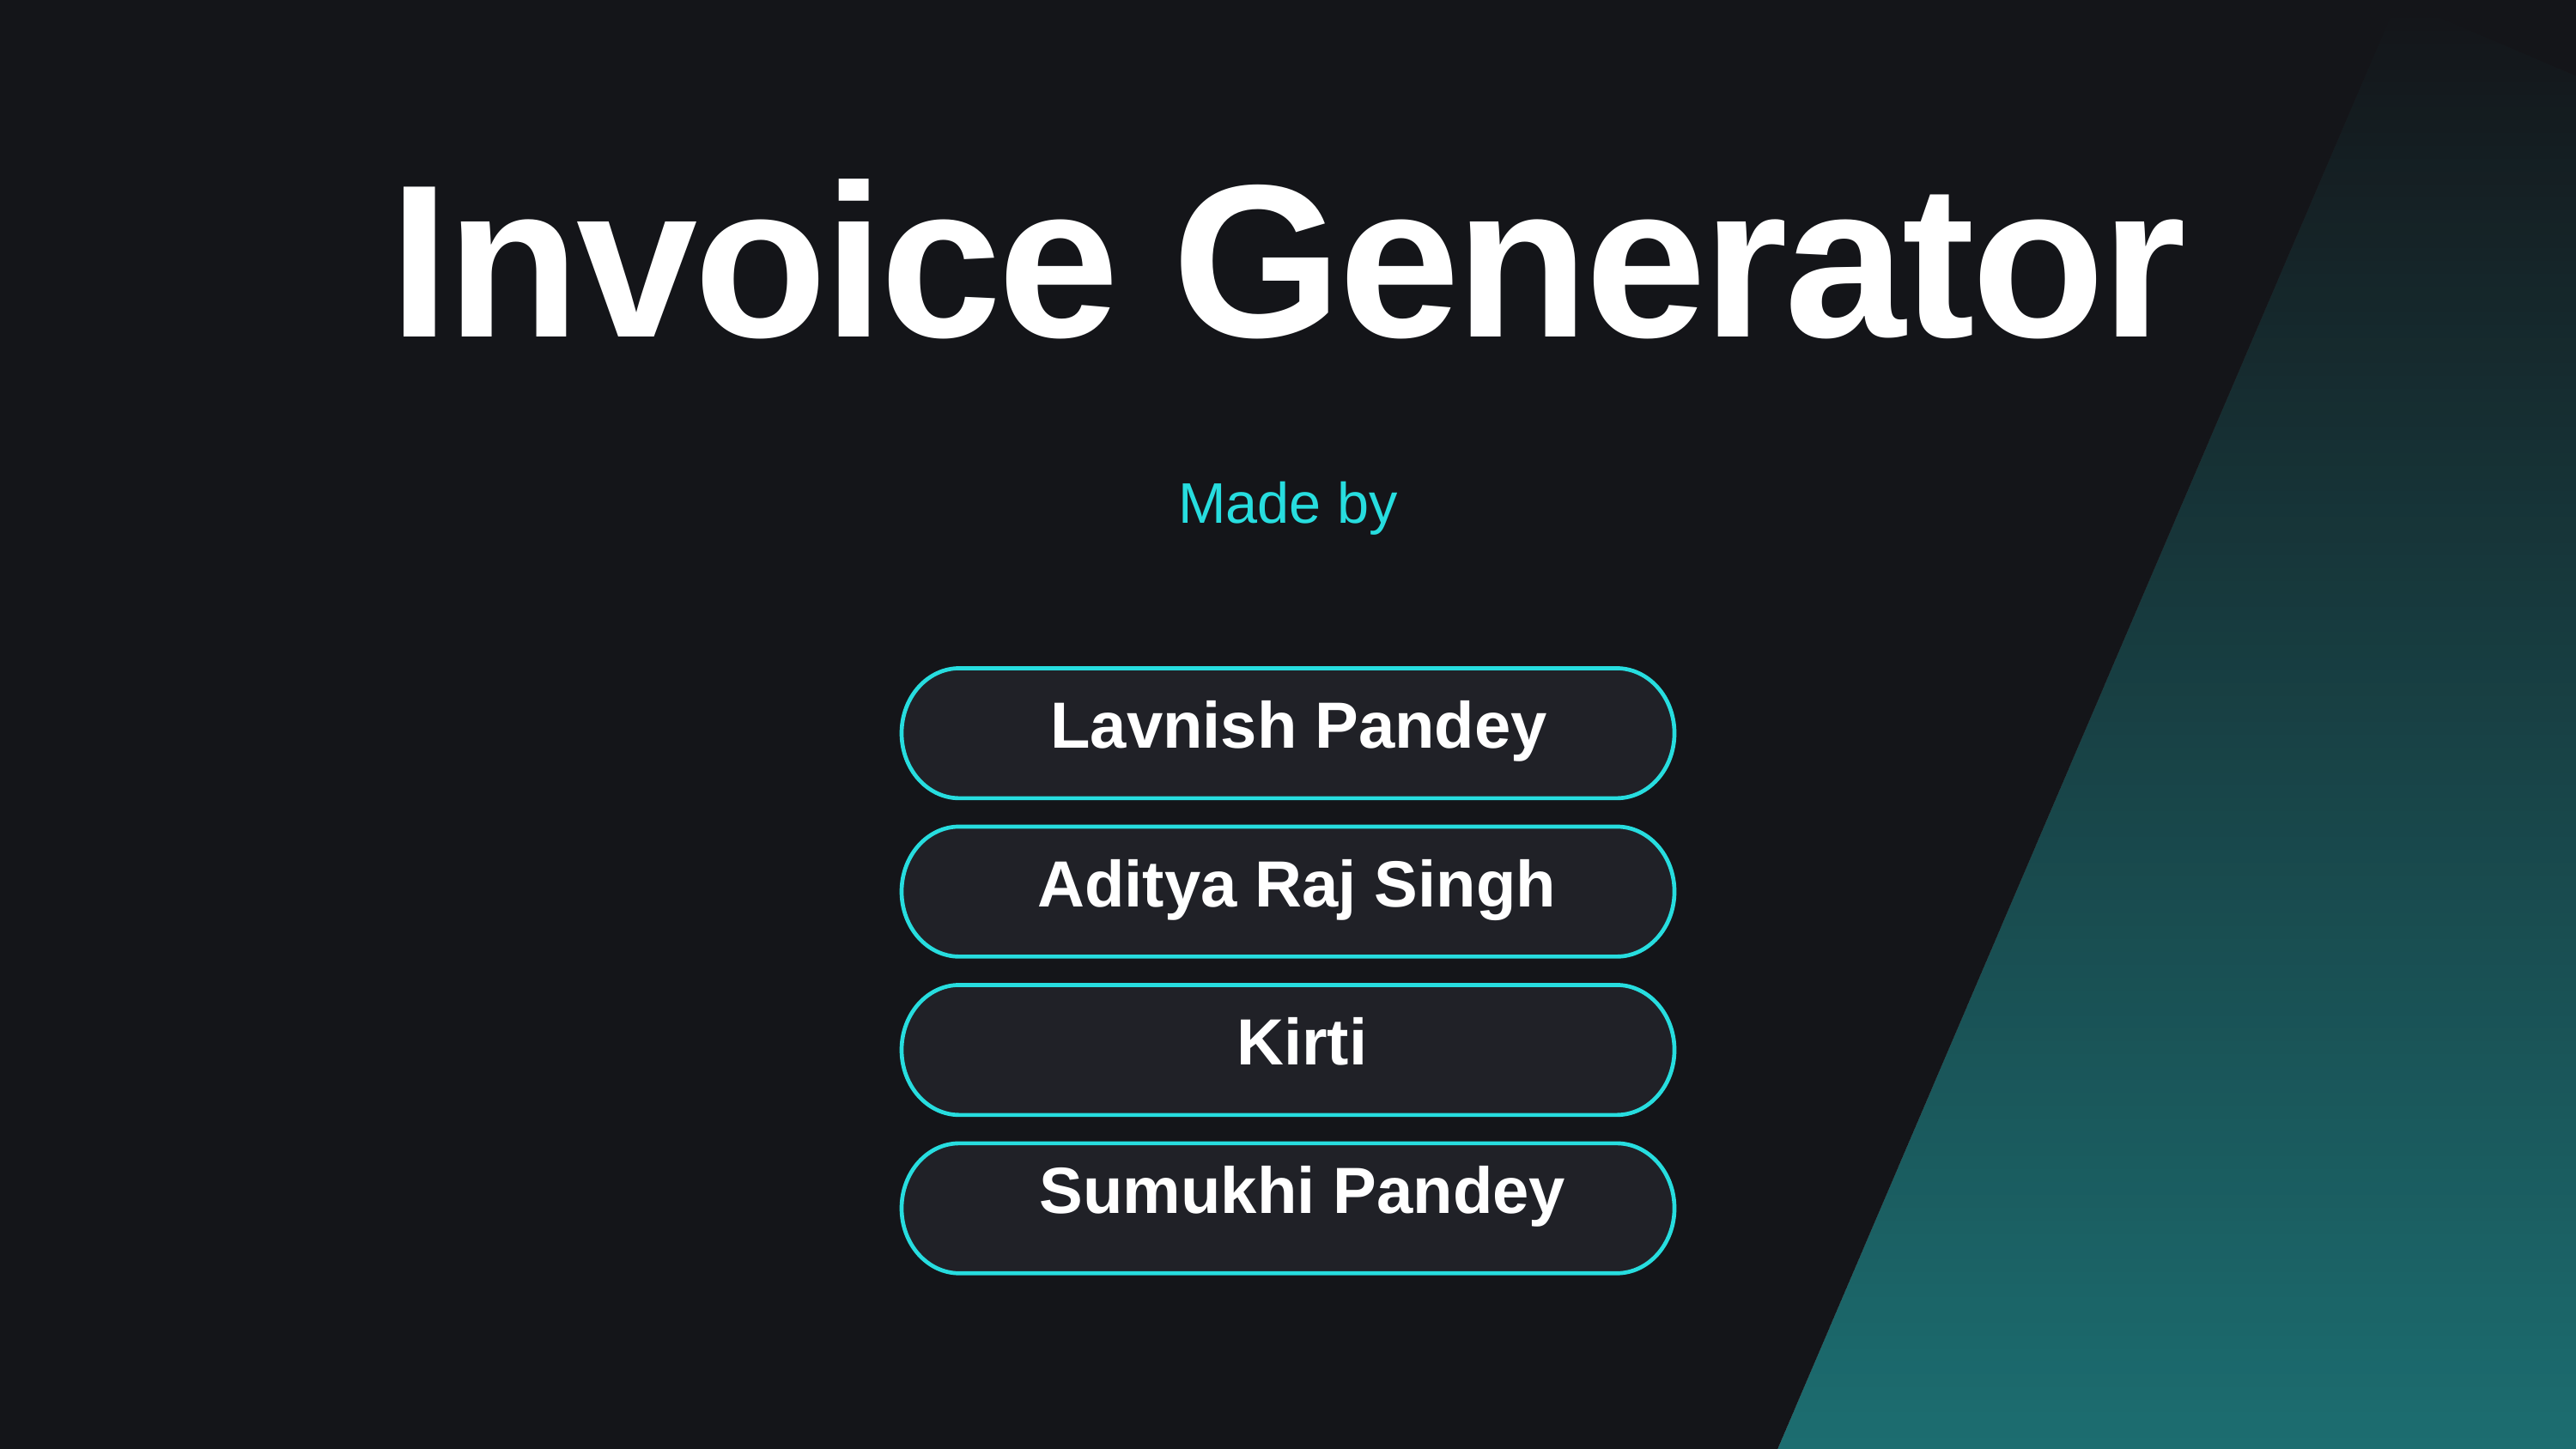

Invoice Generator

Made by

  Lavnish Pandey

 Aditya Raj Singh

Kirti

 Sumukhi Pandey